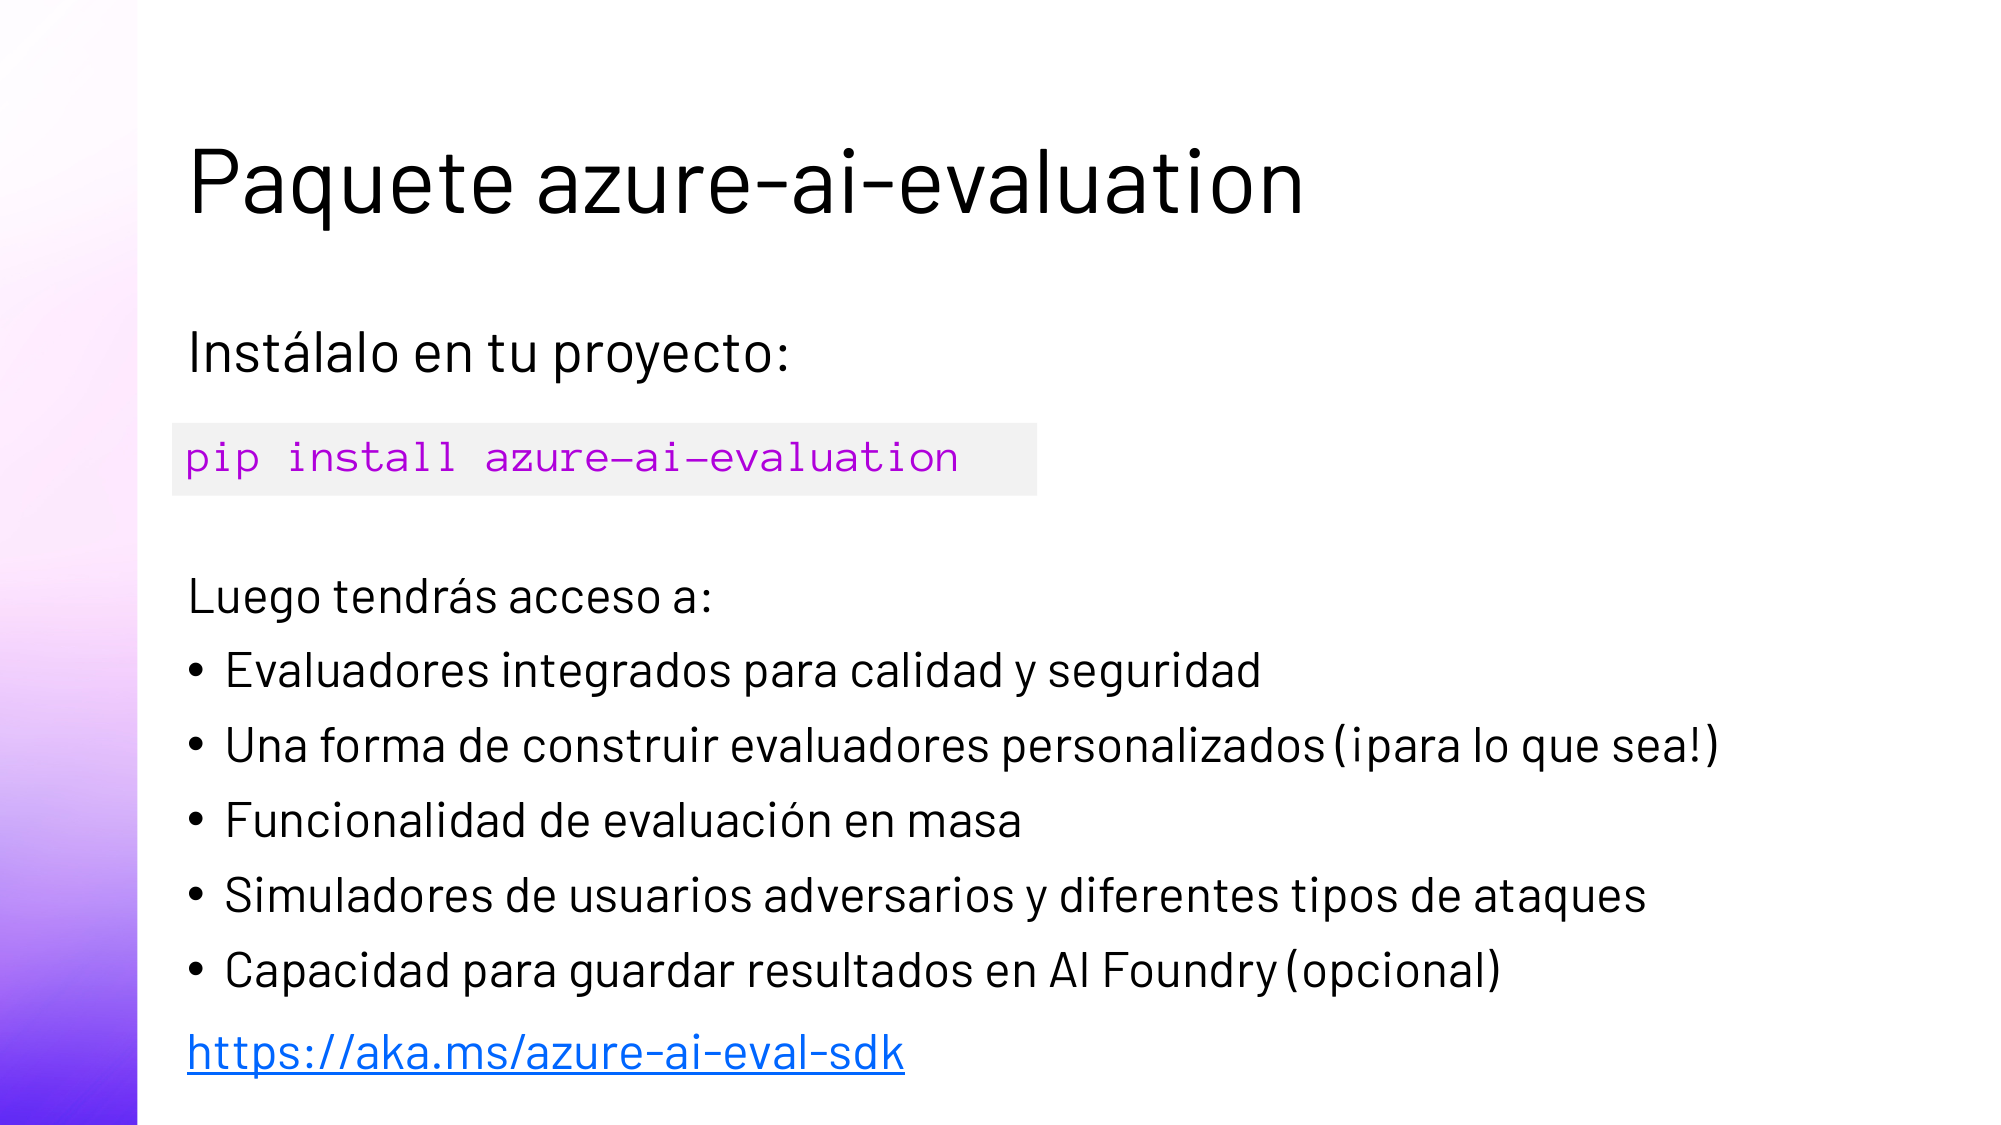

# Paquete azure-ai-evaluation

Instálalo en tu proyecto:
pip install azure-ai-evaluation
Luego tendrás acceso a:
Evaluadores integrados para calidad y seguridad
Una forma de construir evaluadores personalizados (¡para lo que sea!)
Funcionalidad de evaluación en masa
Simuladores de usuarios adversarios y diferentes tipos de ataques
Capacidad para guardar resultados en AI Foundry (opcional)
https://aka.ms/azure-ai-eval-sdk